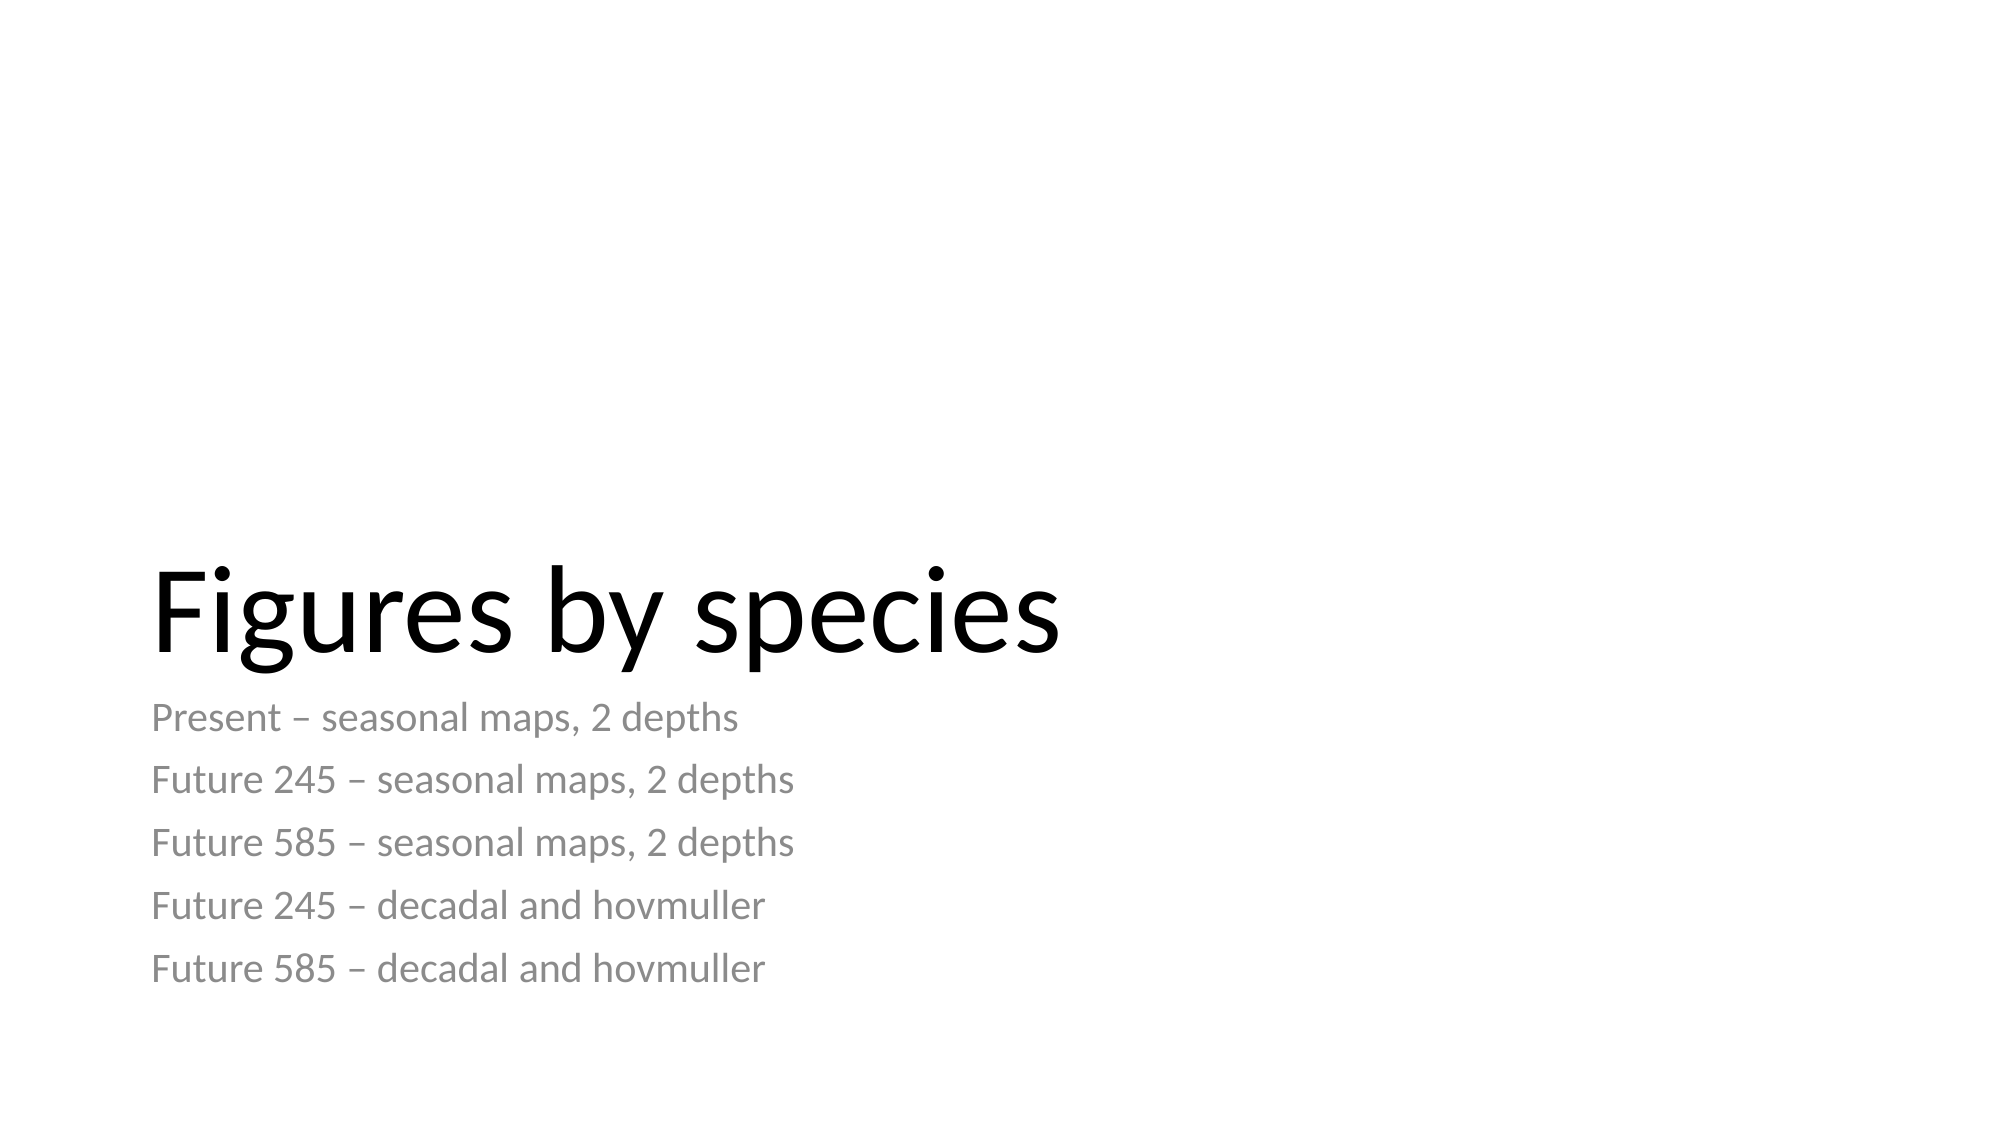

# Figures by species
Present – seasonal maps, 2 depths
Future 245 – seasonal maps, 2 depths
Future 585 – seasonal maps, 2 depths
Future 245 – decadal and hovmuller
Future 585 – decadal and hovmuller